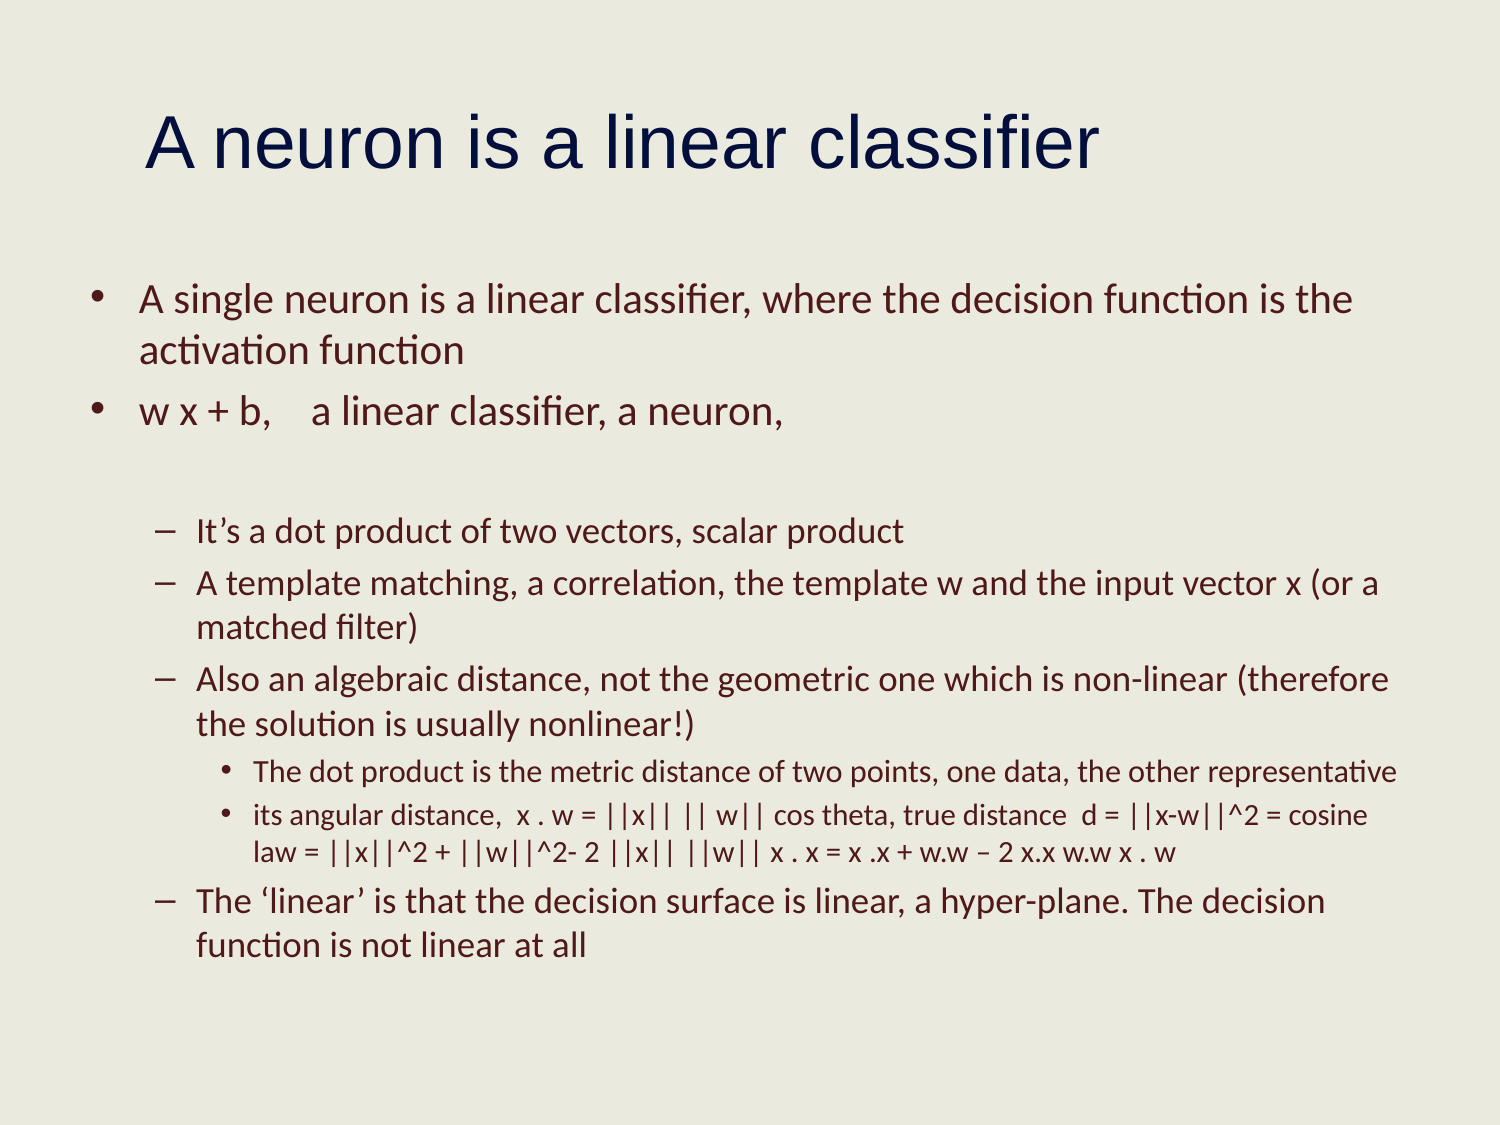

# A neuron is a linear classifier
A single neuron is a linear classifier, where the decision function is the activation function
w x + b,    a linear classifier, a neuron,

It’s a dot product of two vectors, scalar product
A template matching, a correlation, the template w and the input vector x (or a matched filter)
Also an algebraic distance, not the geometric one which is non-linear (therefore the solution is usually nonlinear!)
The dot product is the metric distance of two points, one data, the other representative
its angular distance,  x . w = ||x|| || w|| cos theta, true distance  d = ||x-w||^2 = cosine law = ||x||^2 + ||w||^2- 2 ||x|| ||w|| x . x = x .x + w.w – 2 x.x w.w x . w
The ‘linear’ is that the decision surface is linear, a hyper-plane. The decision function is not linear at all